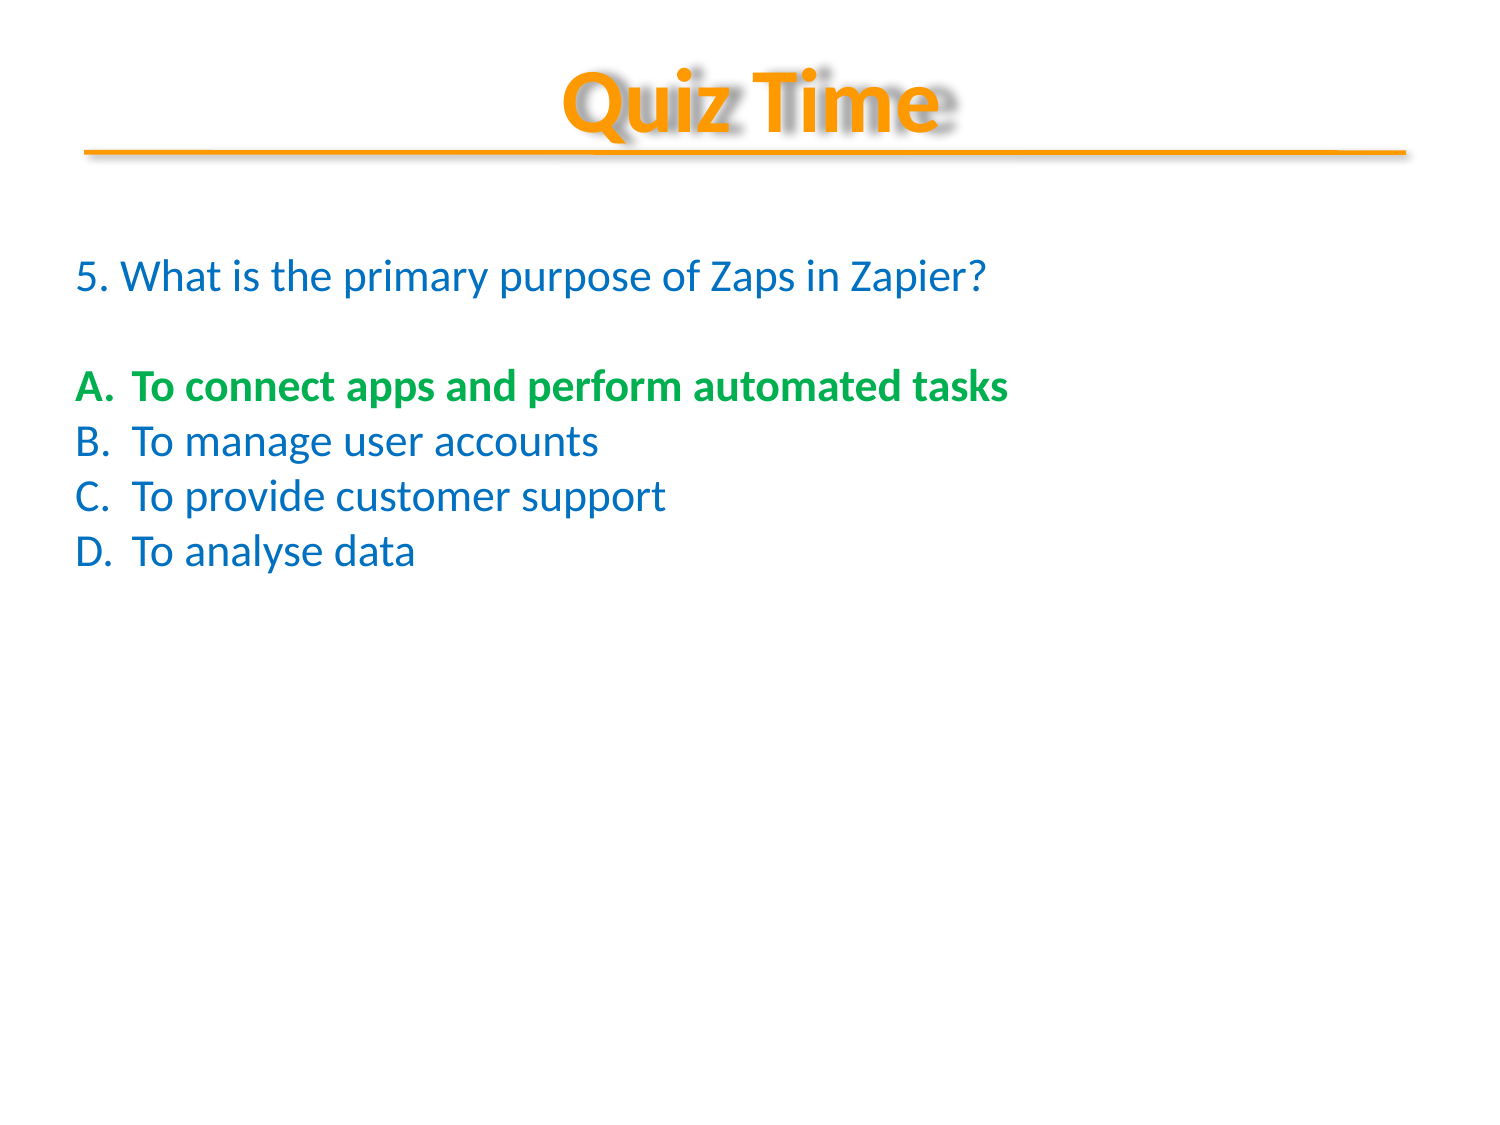

# Quiz Time

5. What is the primary purpose of Zaps in Zapier?

To connect apps and perform automated tasks
To manage user accounts
To provide customer support
To analyse data